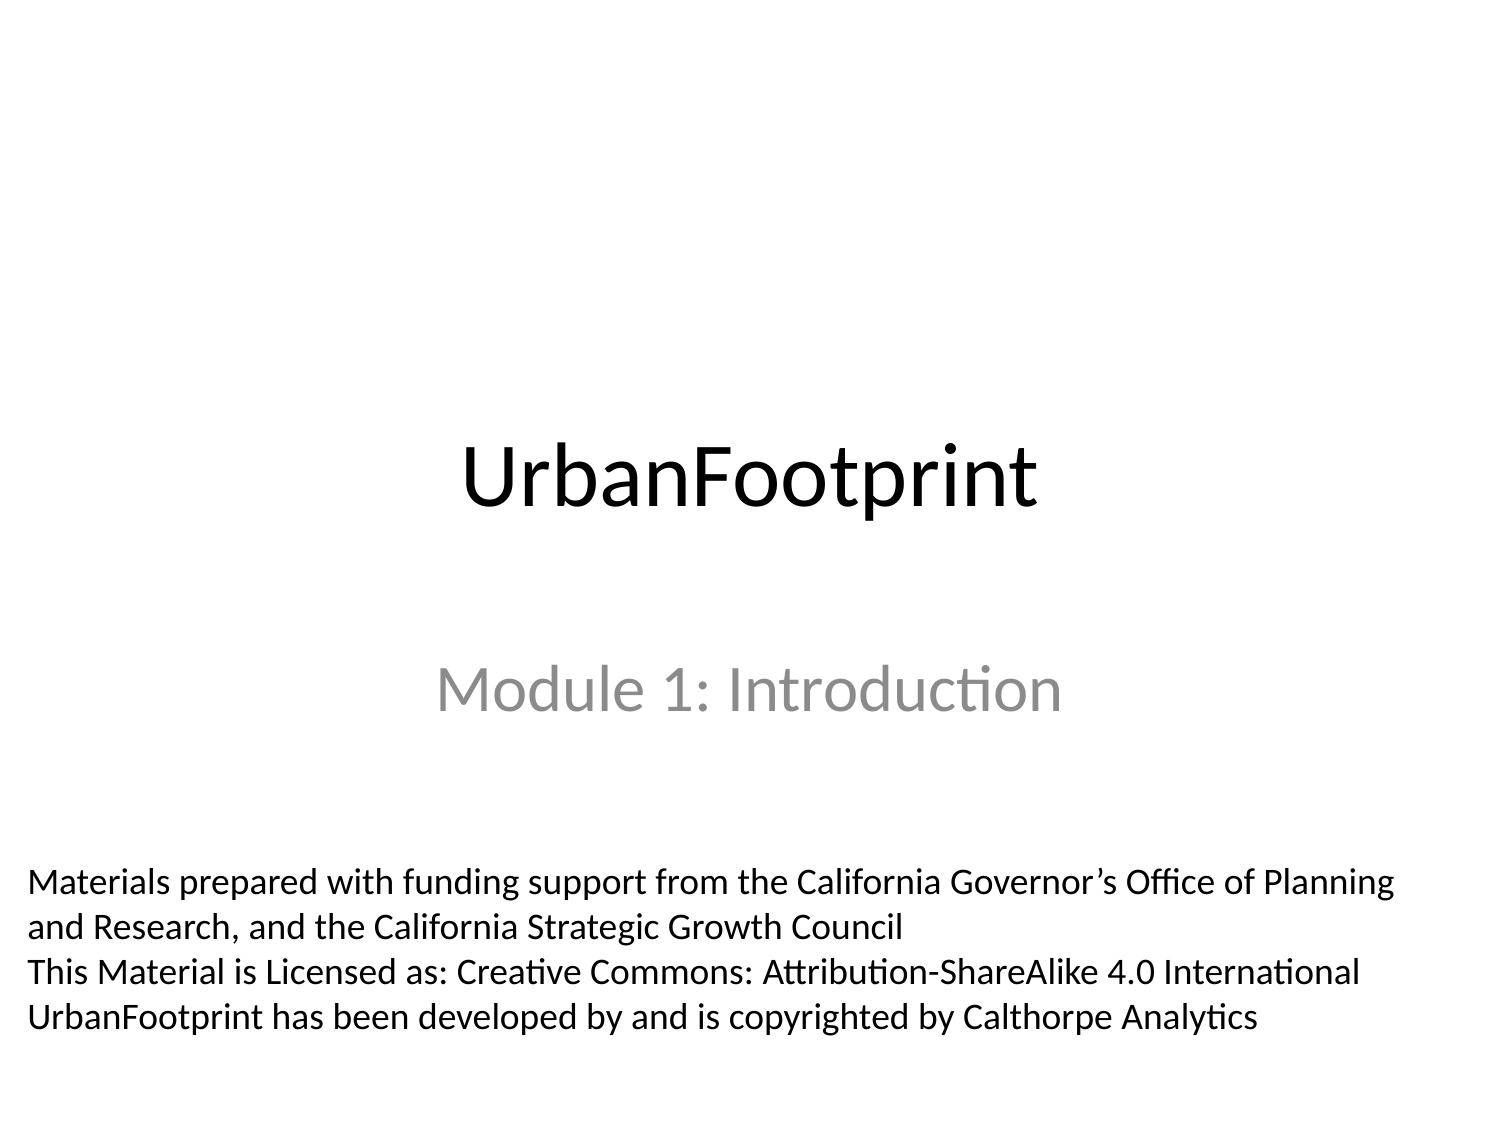

# UrbanFootprint
Module 1: Introduction
Materials prepared with funding support from the California Governor’s Office of Planning and Research, and the California Strategic Growth Council
This Material is Licensed as: Creative Commons: Attribution-ShareAlike 4.0 International
UrbanFootprint has been developed by and is copyrighted by Calthorpe Analytics